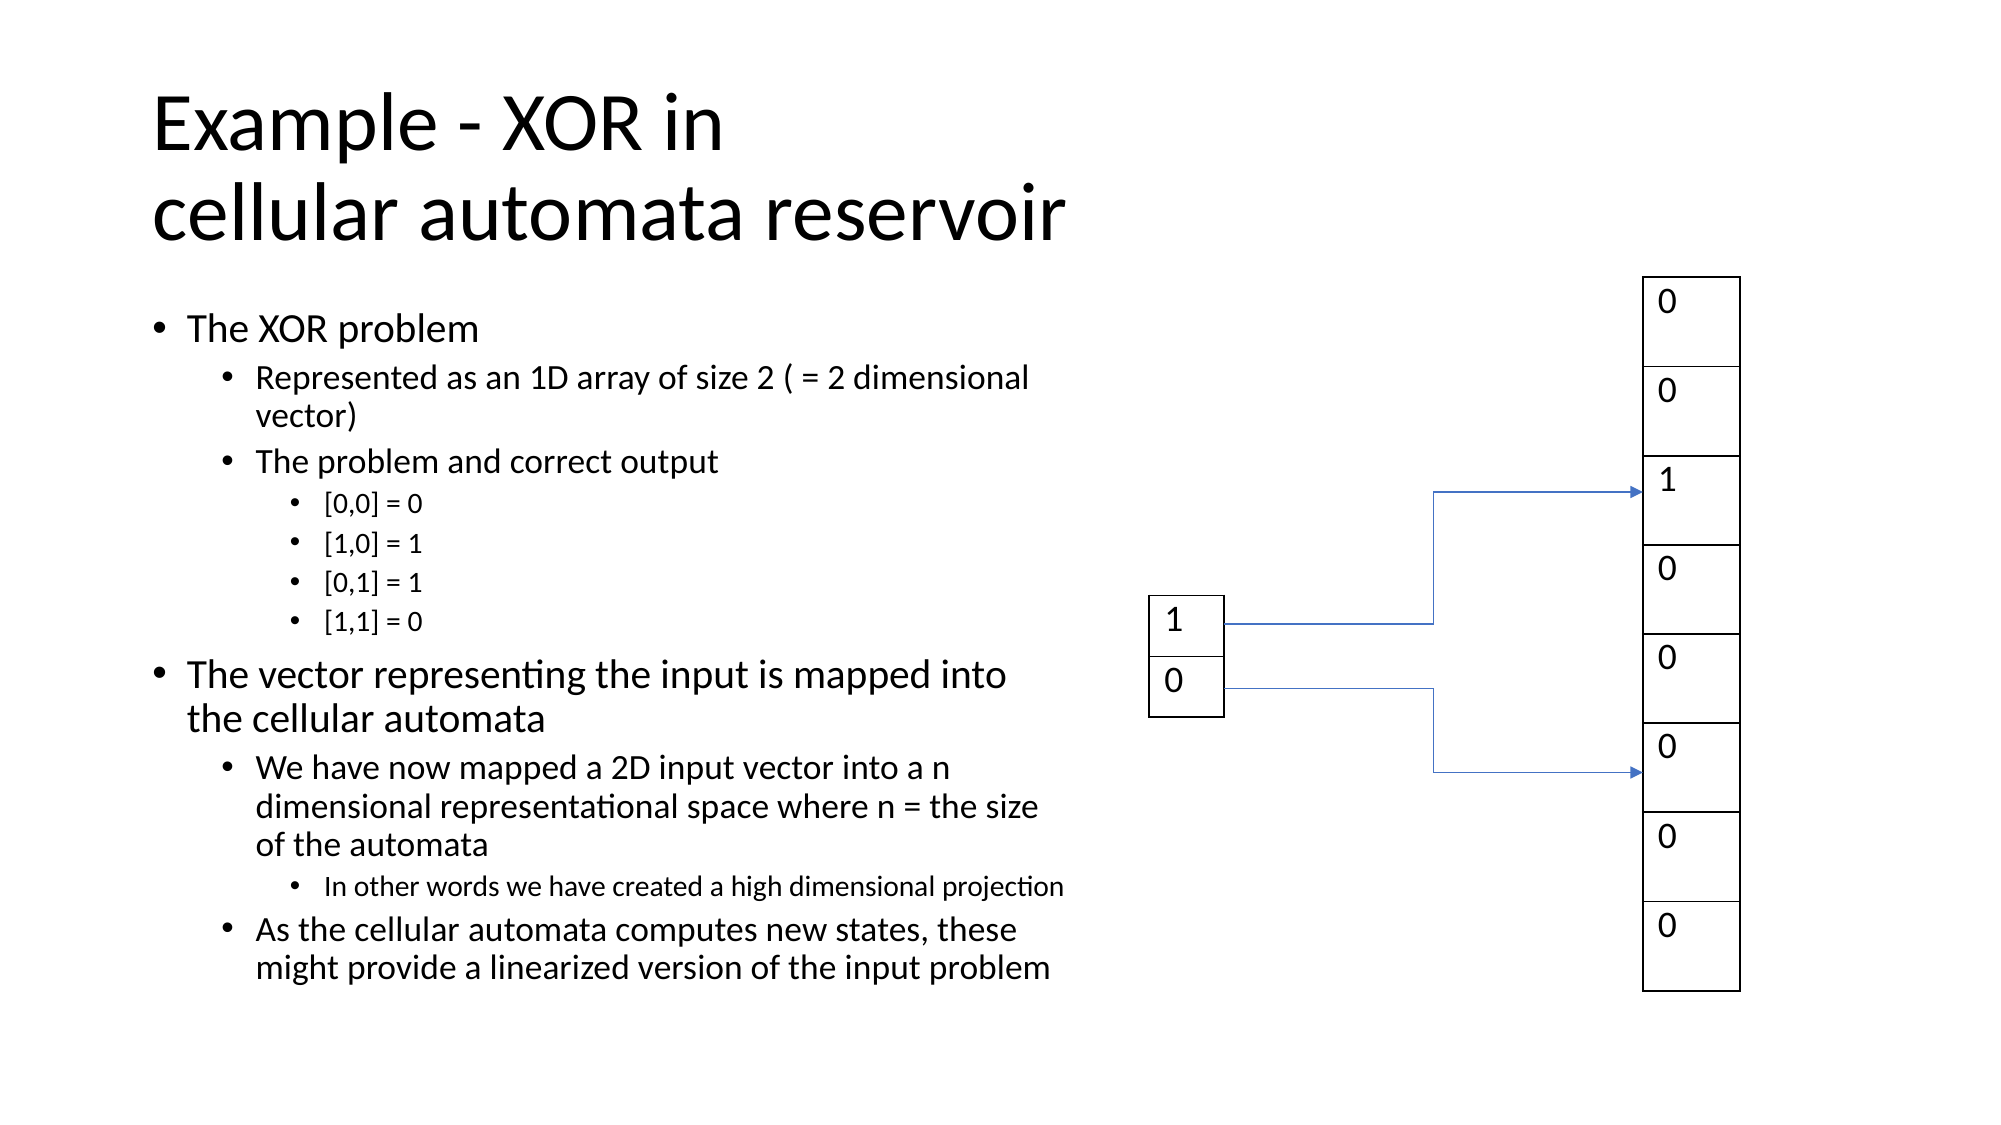

# Example - XOR in cellular automata reservoir
| 0 |
| --- |
| 0 |
| 1 |
| 0 |
| 0 |
| 0 |
| 0 |
| 0 |
The XOR problem
Represented as an 1D array of size 2 ( = 2 dimensional vector)
The problem and correct output
[0,0] = 0
[1,0] = 1
[0,1] = 1
[1,1] = 0
The vector representing the input is mapped into the cellular automata
We have now mapped a 2D input vector into a n dimensional representational space where n = the size of the automata
In other words we have created a high dimensional projection
As the cellular automata computes new states, these might provide a linearized version of the input problem

| 1 |
| --- |
| 0 |